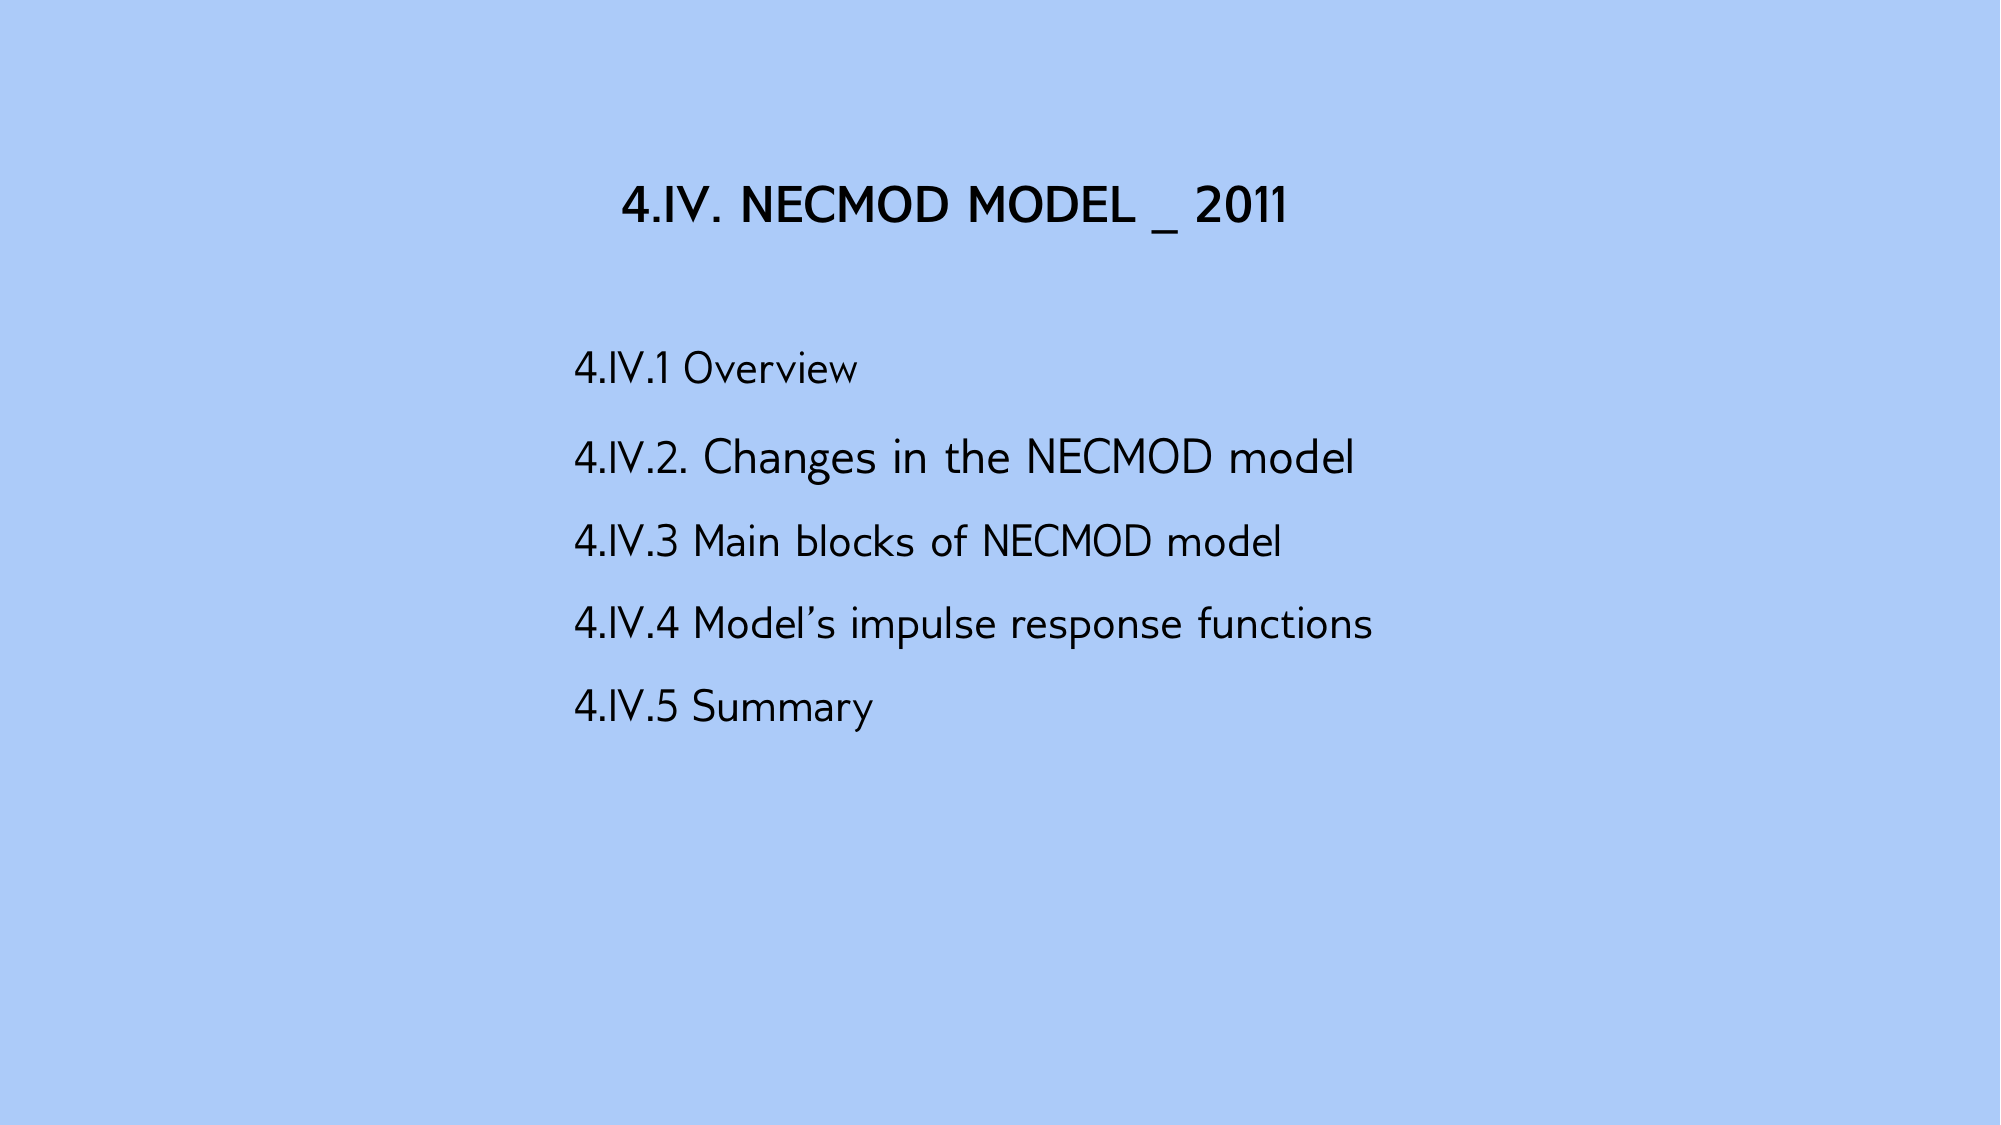

4.IV. NECMOD MODEL _ 2011
4.IV.1 Overview
4.IV.2. Changes in the NECMOD model
4.IV.3 Main blocks of NECMOD model
4.IV.4 Model’s impulse response functions
4.IV.5 Summary